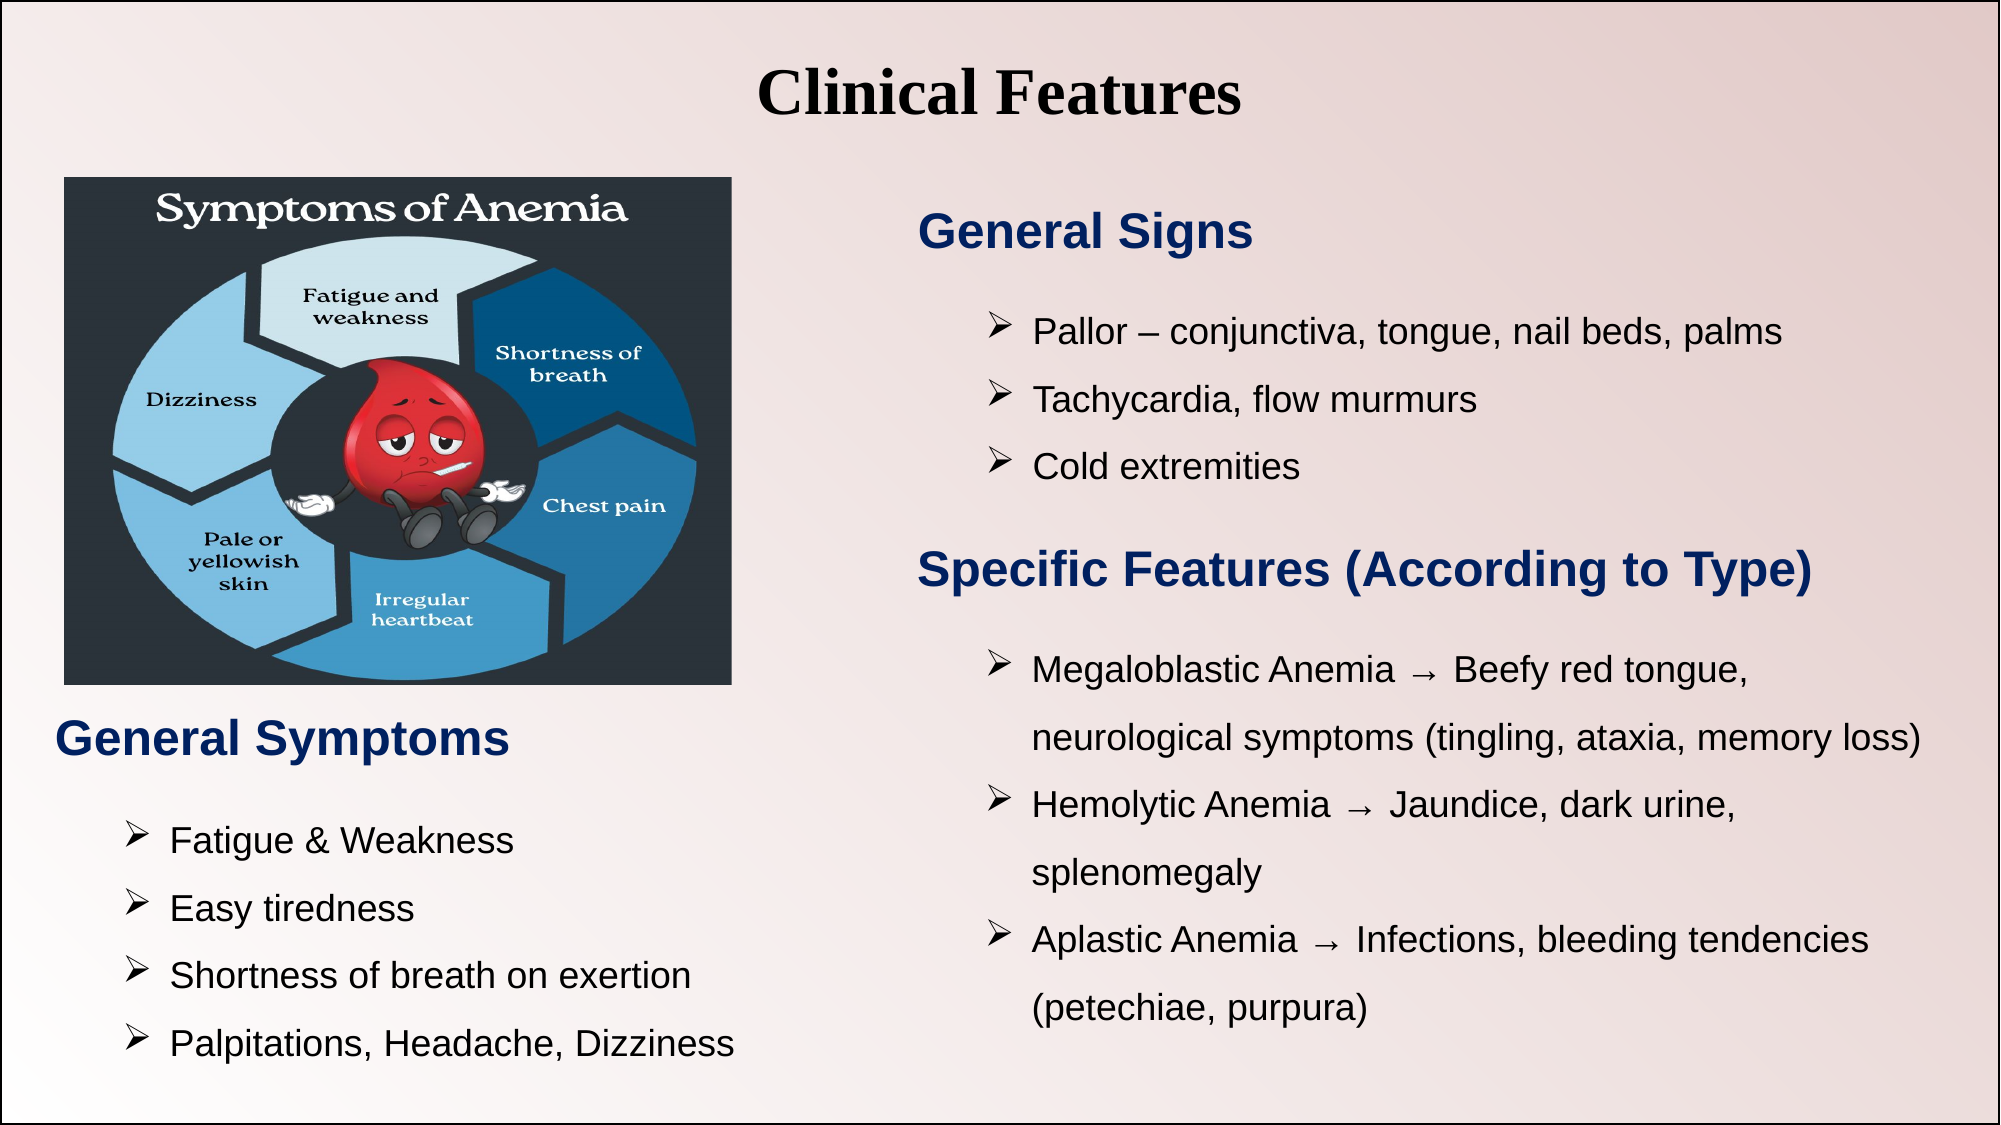

Clinical Features

General Signs
Pallor – conjunctiva, tongue, nail beds, palms
Tachycardia, flow murmurs
Cold extremities
Specific Features (According to Type)
Megaloblastic Anemia → Beefy red tongue, neurological symptoms (tingling, ataxia, memory loss)
Hemolytic Anemia → Jaundice, dark urine, splenomegaly
Aplastic Anemia → Infections, bleeding tendencies (petechiae, purpura)
General Symptoms
Fatigue & Weakness
Easy tiredness
Shortness of breath on exertion
Palpitations, Headache, Dizziness